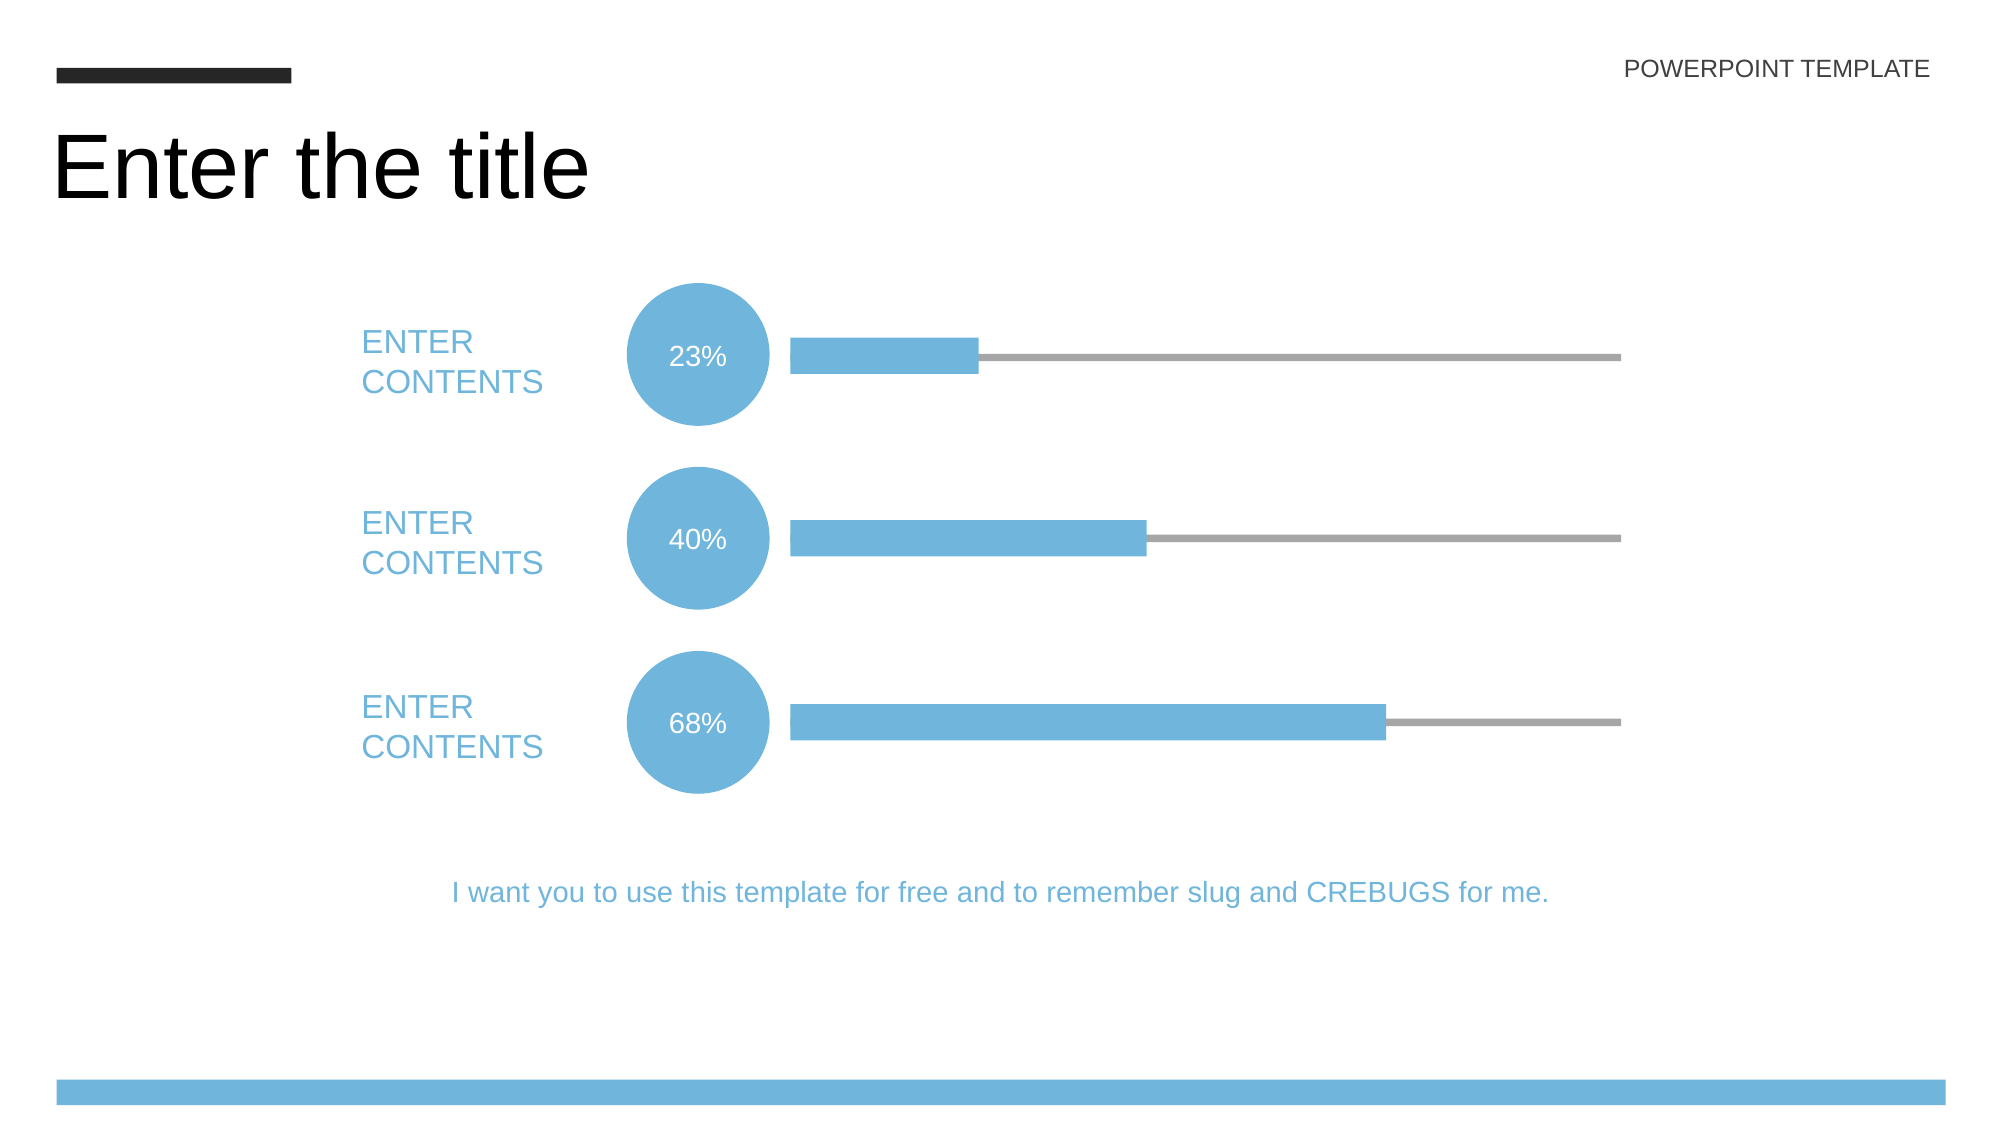

POWERPOINT TEMPLATE

Enter the title
23%
ENTER CONTENTS

40%
ENTER CONTENTS

68%
ENTER CONTENTS

I want you to use this template for free and to remember slug and CREBUGS for me.